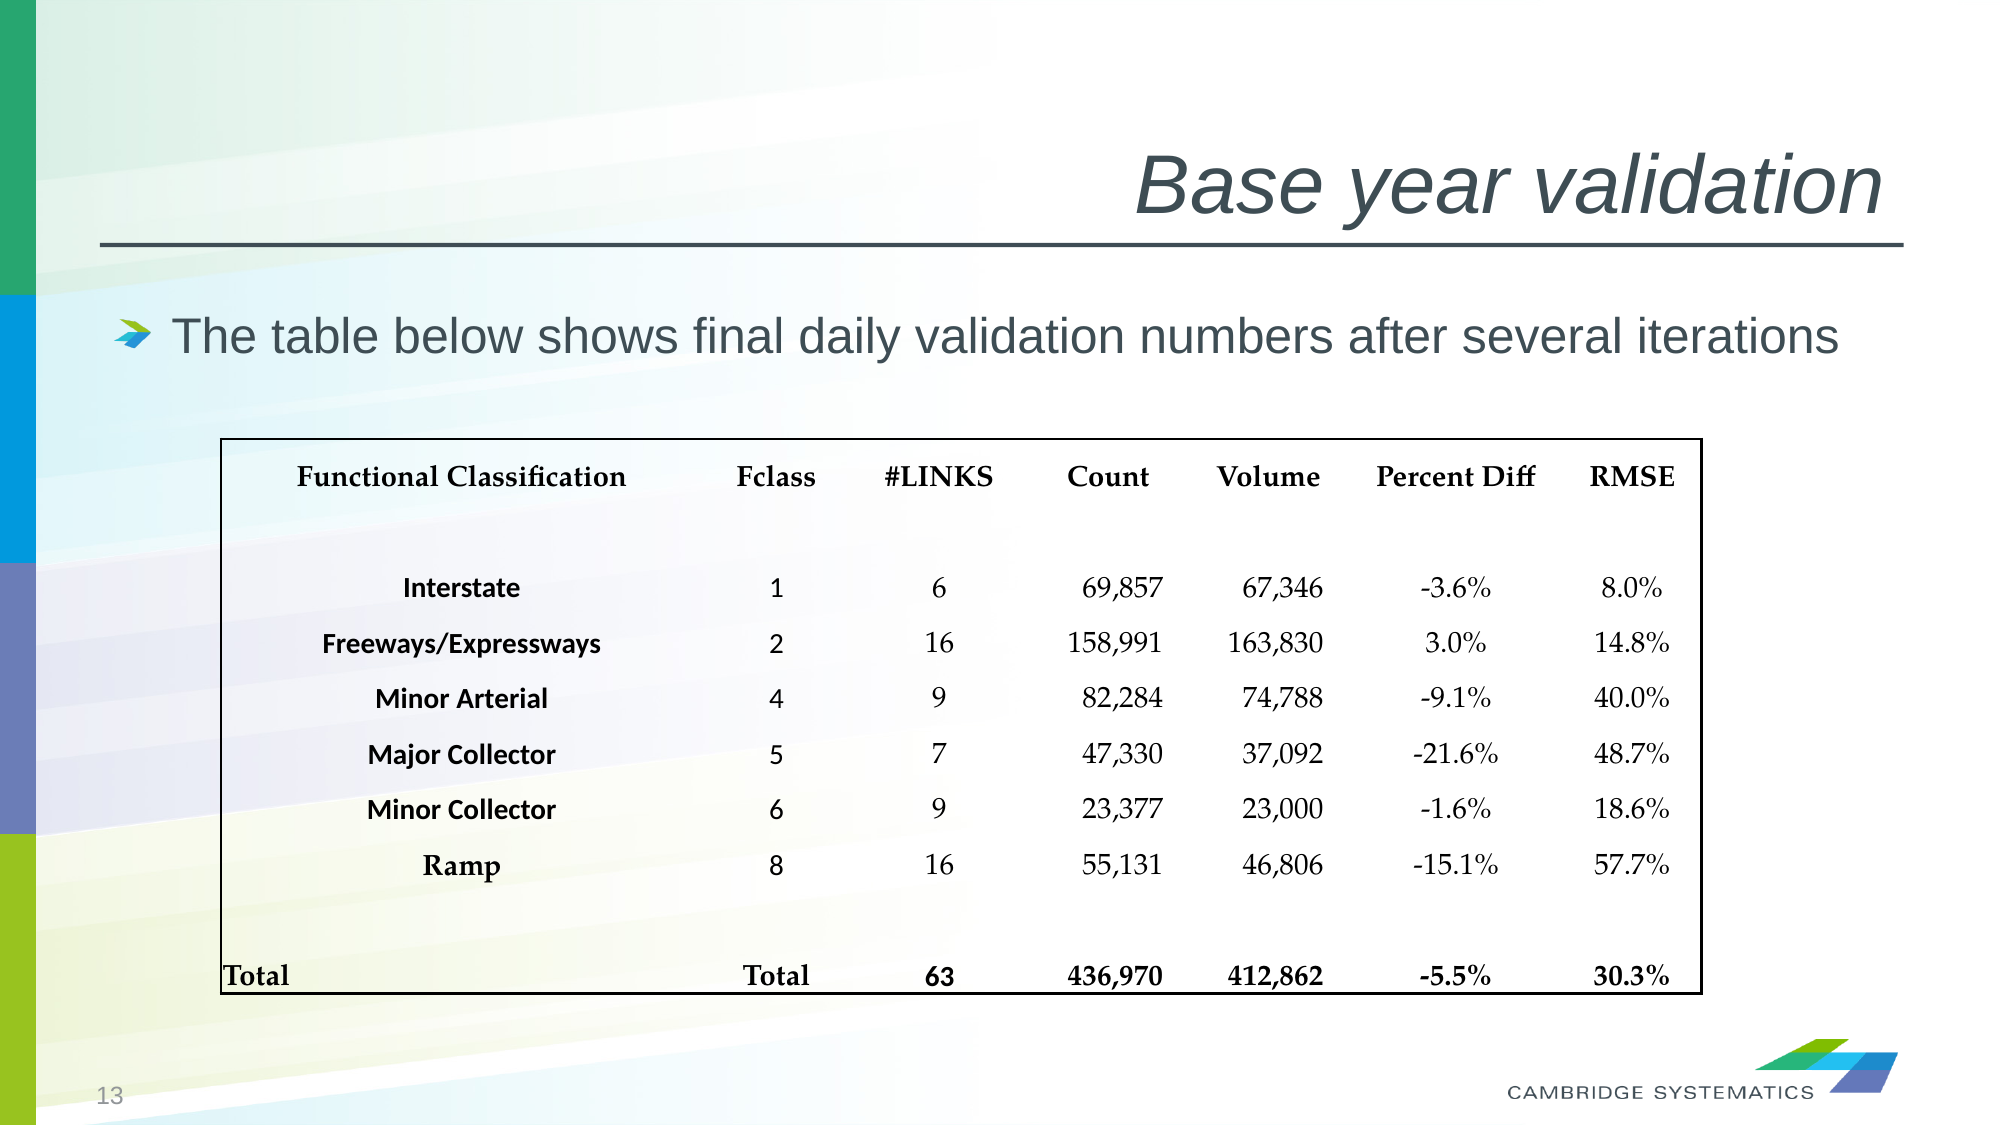

# Base year validation
The table below shows final daily validation numbers after several iterations

|  |  |  |  |  |  |  |  |
| --- | --- | --- | --- | --- | --- | --- | --- |
| Functional Classification | Fclass | #LINKS | Count | Volume | Percent Diff | RMSE |  |
|  |  |  |  |  |  |  |  |
| Interstate | 1 | 6 | 69,857 | 67,346 | -3.6% | 8.0% |  |
| Freeways/Expressways | 2 | 16 | 158,991 | 163,830 | 3.0% | 14.8% |  |
| Minor Arterial | 4 | 9 | 82,284 | 74,788 | -9.1% | 40.0% |  |
| Major Collector | 5 | 7 | 47,330 | 37,092 | -21.6% | 48.7% |  |
| Minor Collector | 6 | 9 | 23,377 | 23,000 | -1.6% | 18.6% |  |
| Ramp | 8 | 16 | 55,131 | 46,806 | -15.1% | 57.7% |  |
|  |  |  |  |  |  |  |  |
| Total | Total | 63 | 436,970 | 412,862 | -5.5% | 30.3% |  |
|  |  |  |  |  |  |  |  |
|  |  |  |  |  |
| --- | --- | --- | --- | --- |
|  |  |  |  |  |
|  |  |  |  |  |
|  |  |  |  |  |
|  |  |  |  |  |
|  |  |  |  |  |
|  |  |  |  |  |
|  |  |  |  |  |
|  |  |  |  |  |